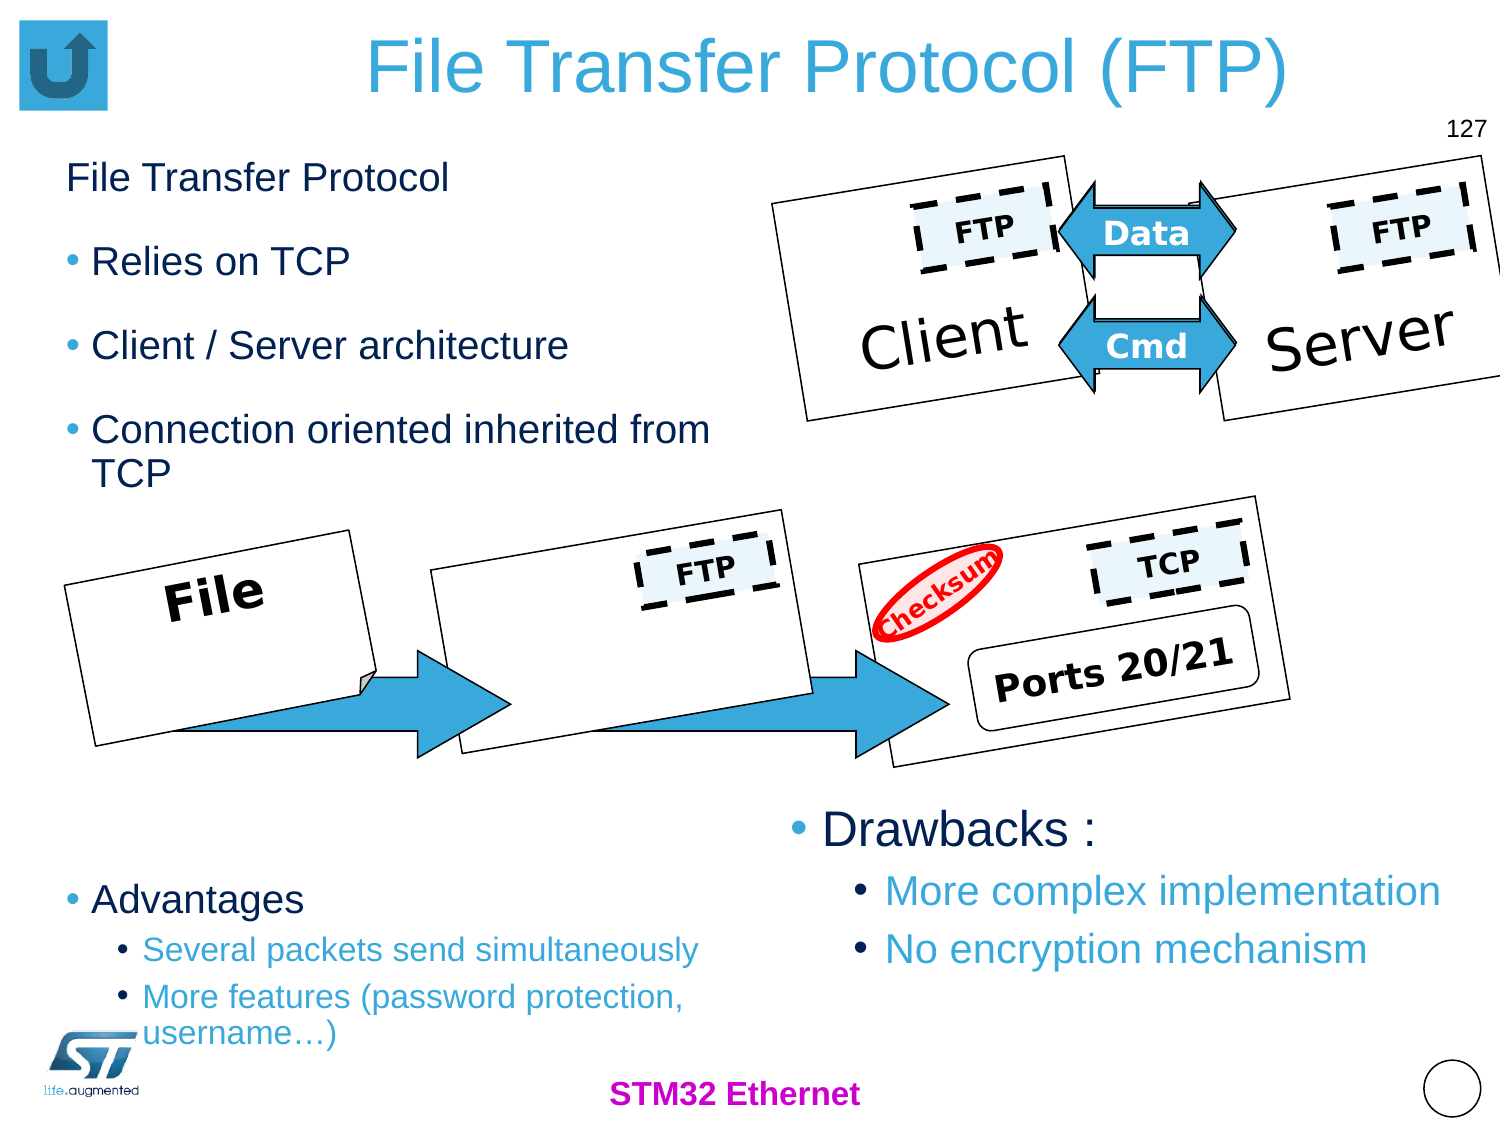

# File Transfer Protocol (FTP)

127
File Transfer Protocol
Relies on TCP
Client / Server architecture
Connection oriented inherited from TCP

Advantages
Several packets send simultaneously
More features (password protection, username…)
Server

FTP
Client

FTP
Port 20
Data
Port 21
Cmd

TCP
Checksum
Ports 20/21

FTP
File

Drawbacks :
More complex implementation
No encryption mechanism